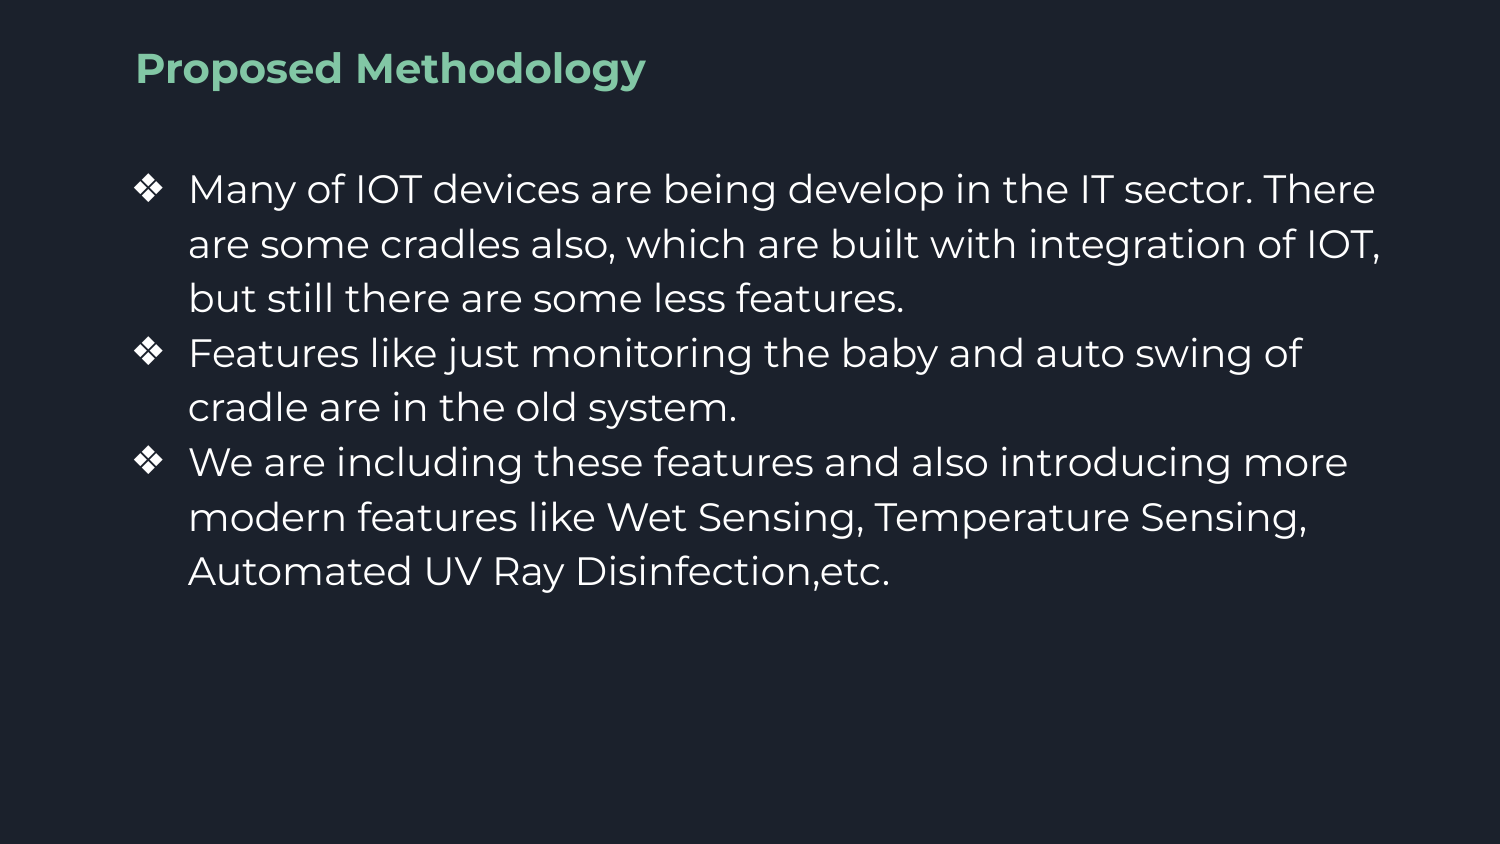

Proposed Methodology
Many of IOT devices are being develop in the IT sector. There are some cradles also, which are built with integration of IOT, but still there are some less features.
Features like just monitoring the baby and auto swing of cradle are in the old system.
We are including these features and also introducing more modern features like Wet Sensing, Temperature Sensing, Automated UV Ray Disinfection,etc.